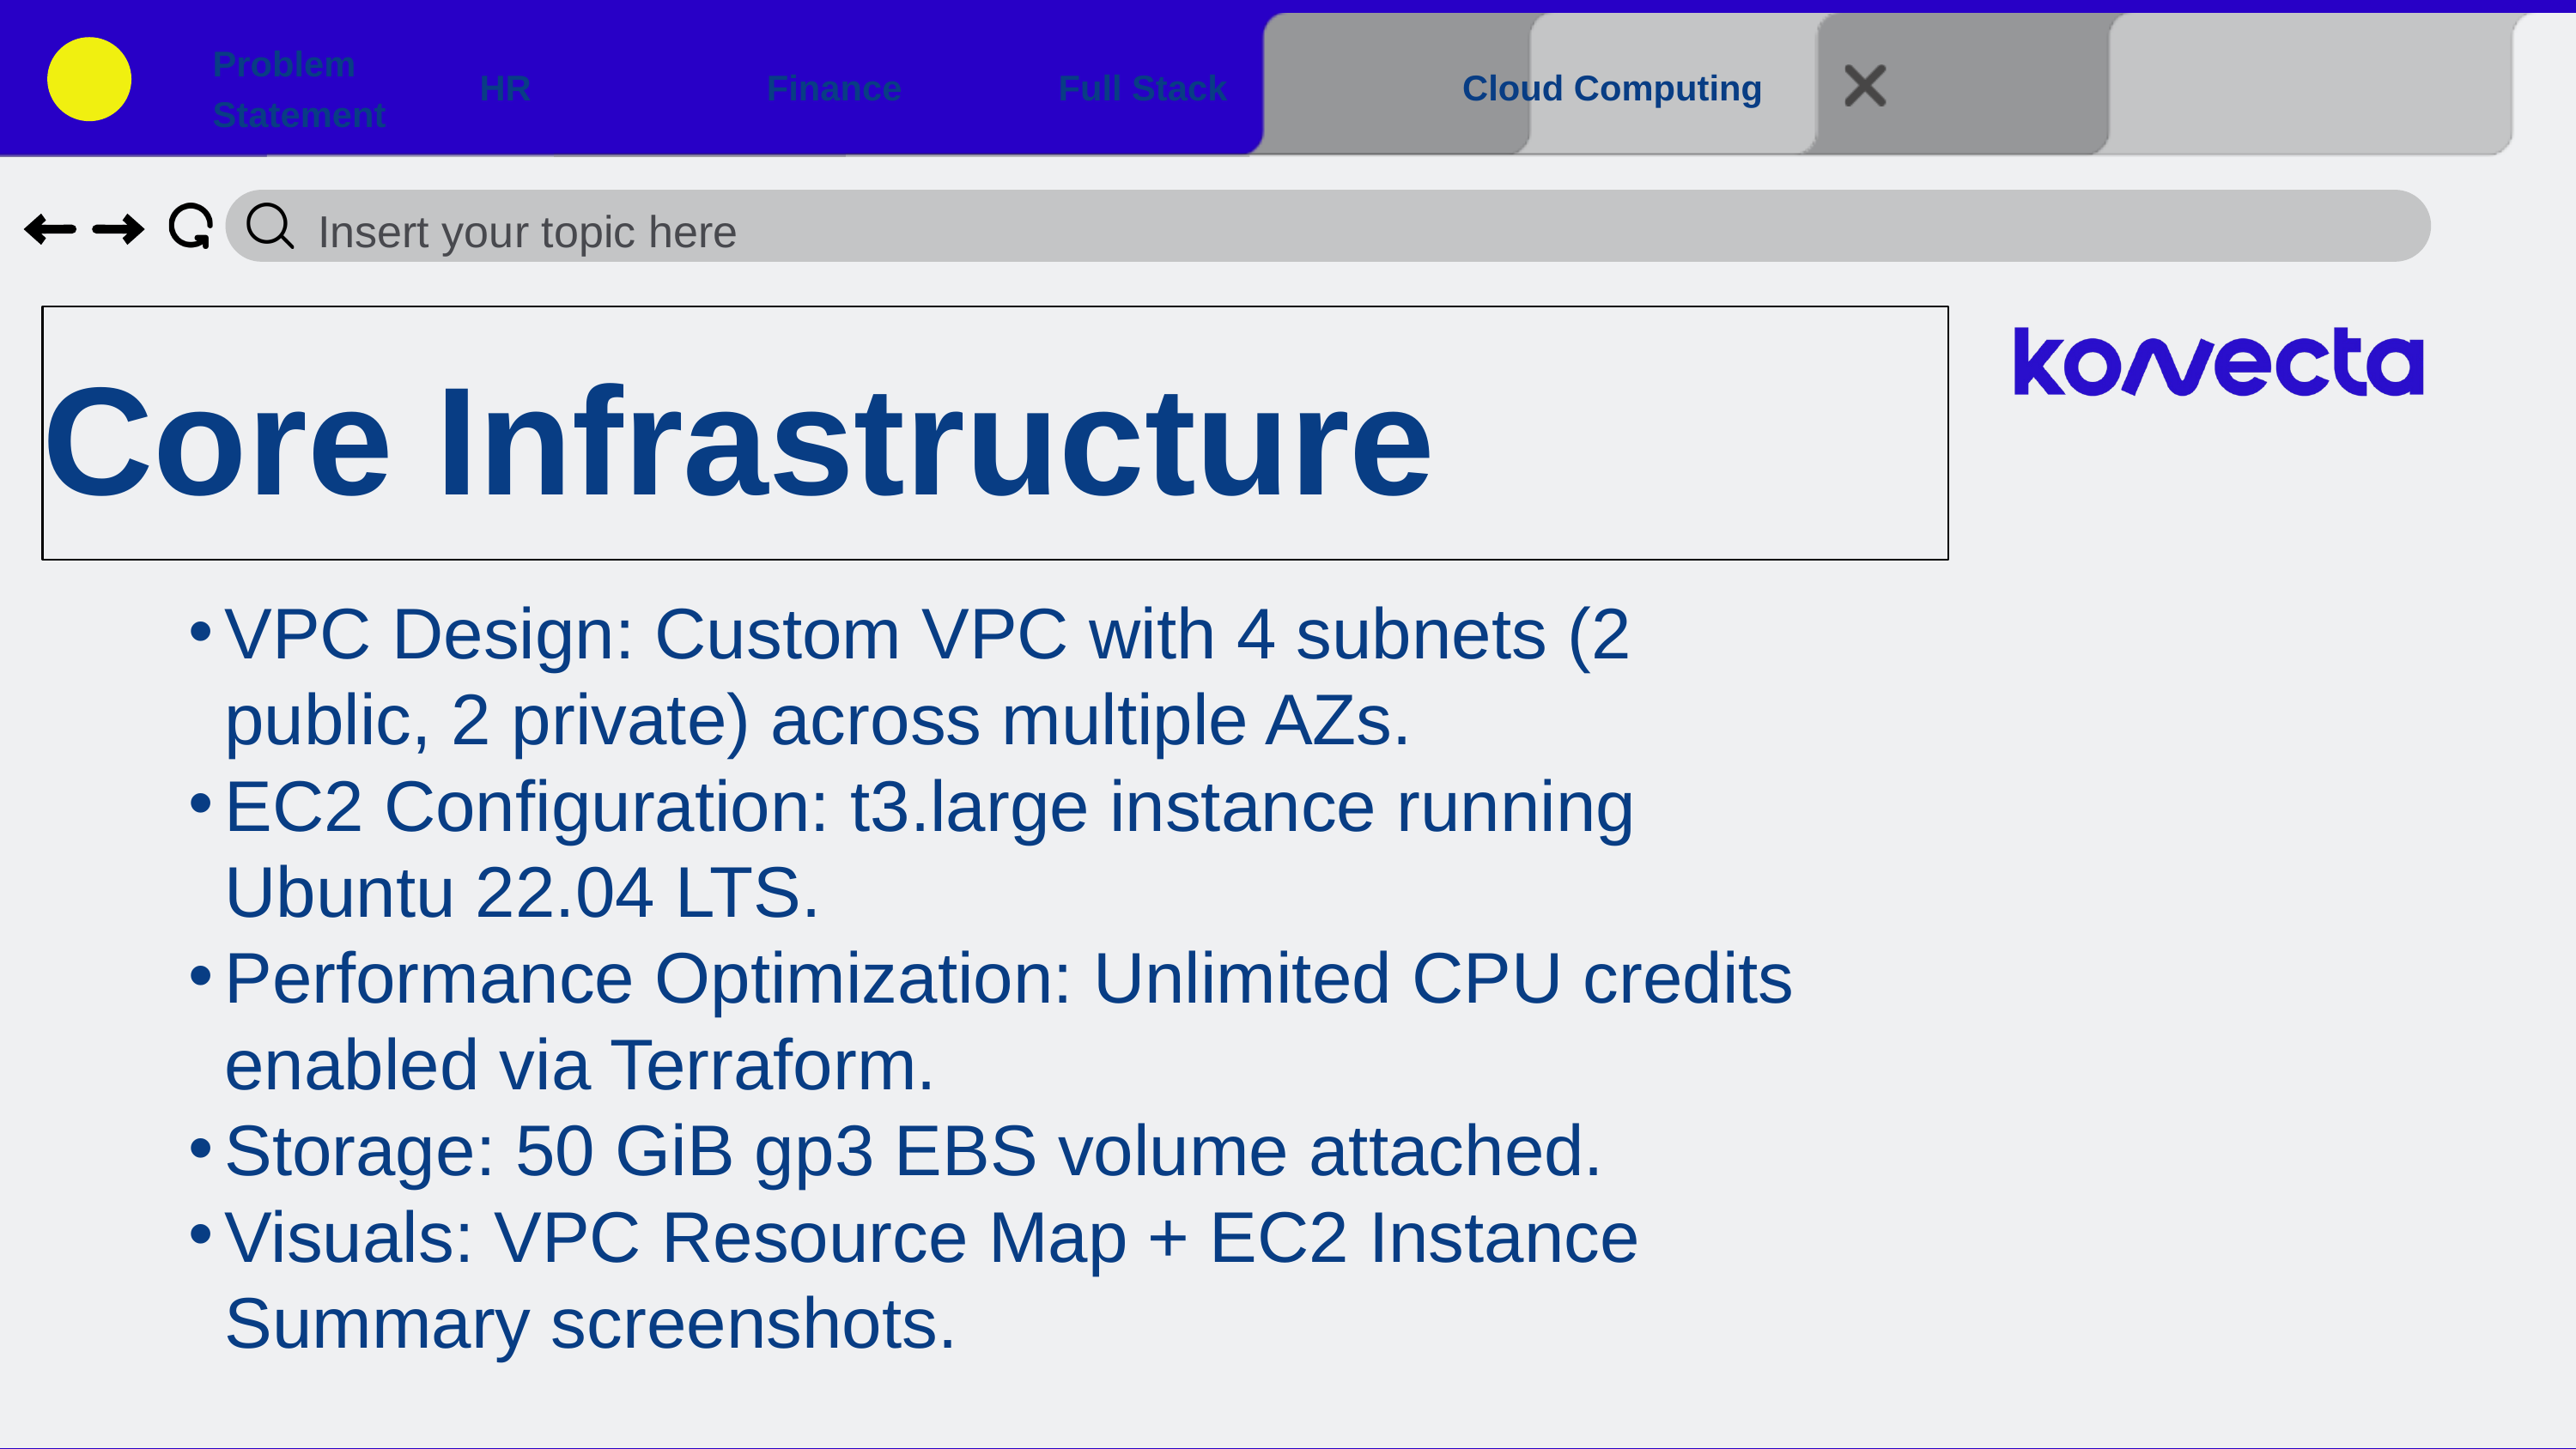

Problem Statement

HR
Finance
Full Stack
Cloud Computing

Insert your topic here

Core Infrastructure

VPC Design: Custom VPC with 4 subnets (2 public, 2 private) across multiple AZs.
EC2 Configuration: t3.large instance running Ubuntu 22.04 LTS.
Performance Optimization: Unlimited CPU credits enabled via Terraform.
Storage: 50 GiB gp3 EBS volume attached.
Visuals: VPC Resource Map + EC2 Instance Summary screenshots.